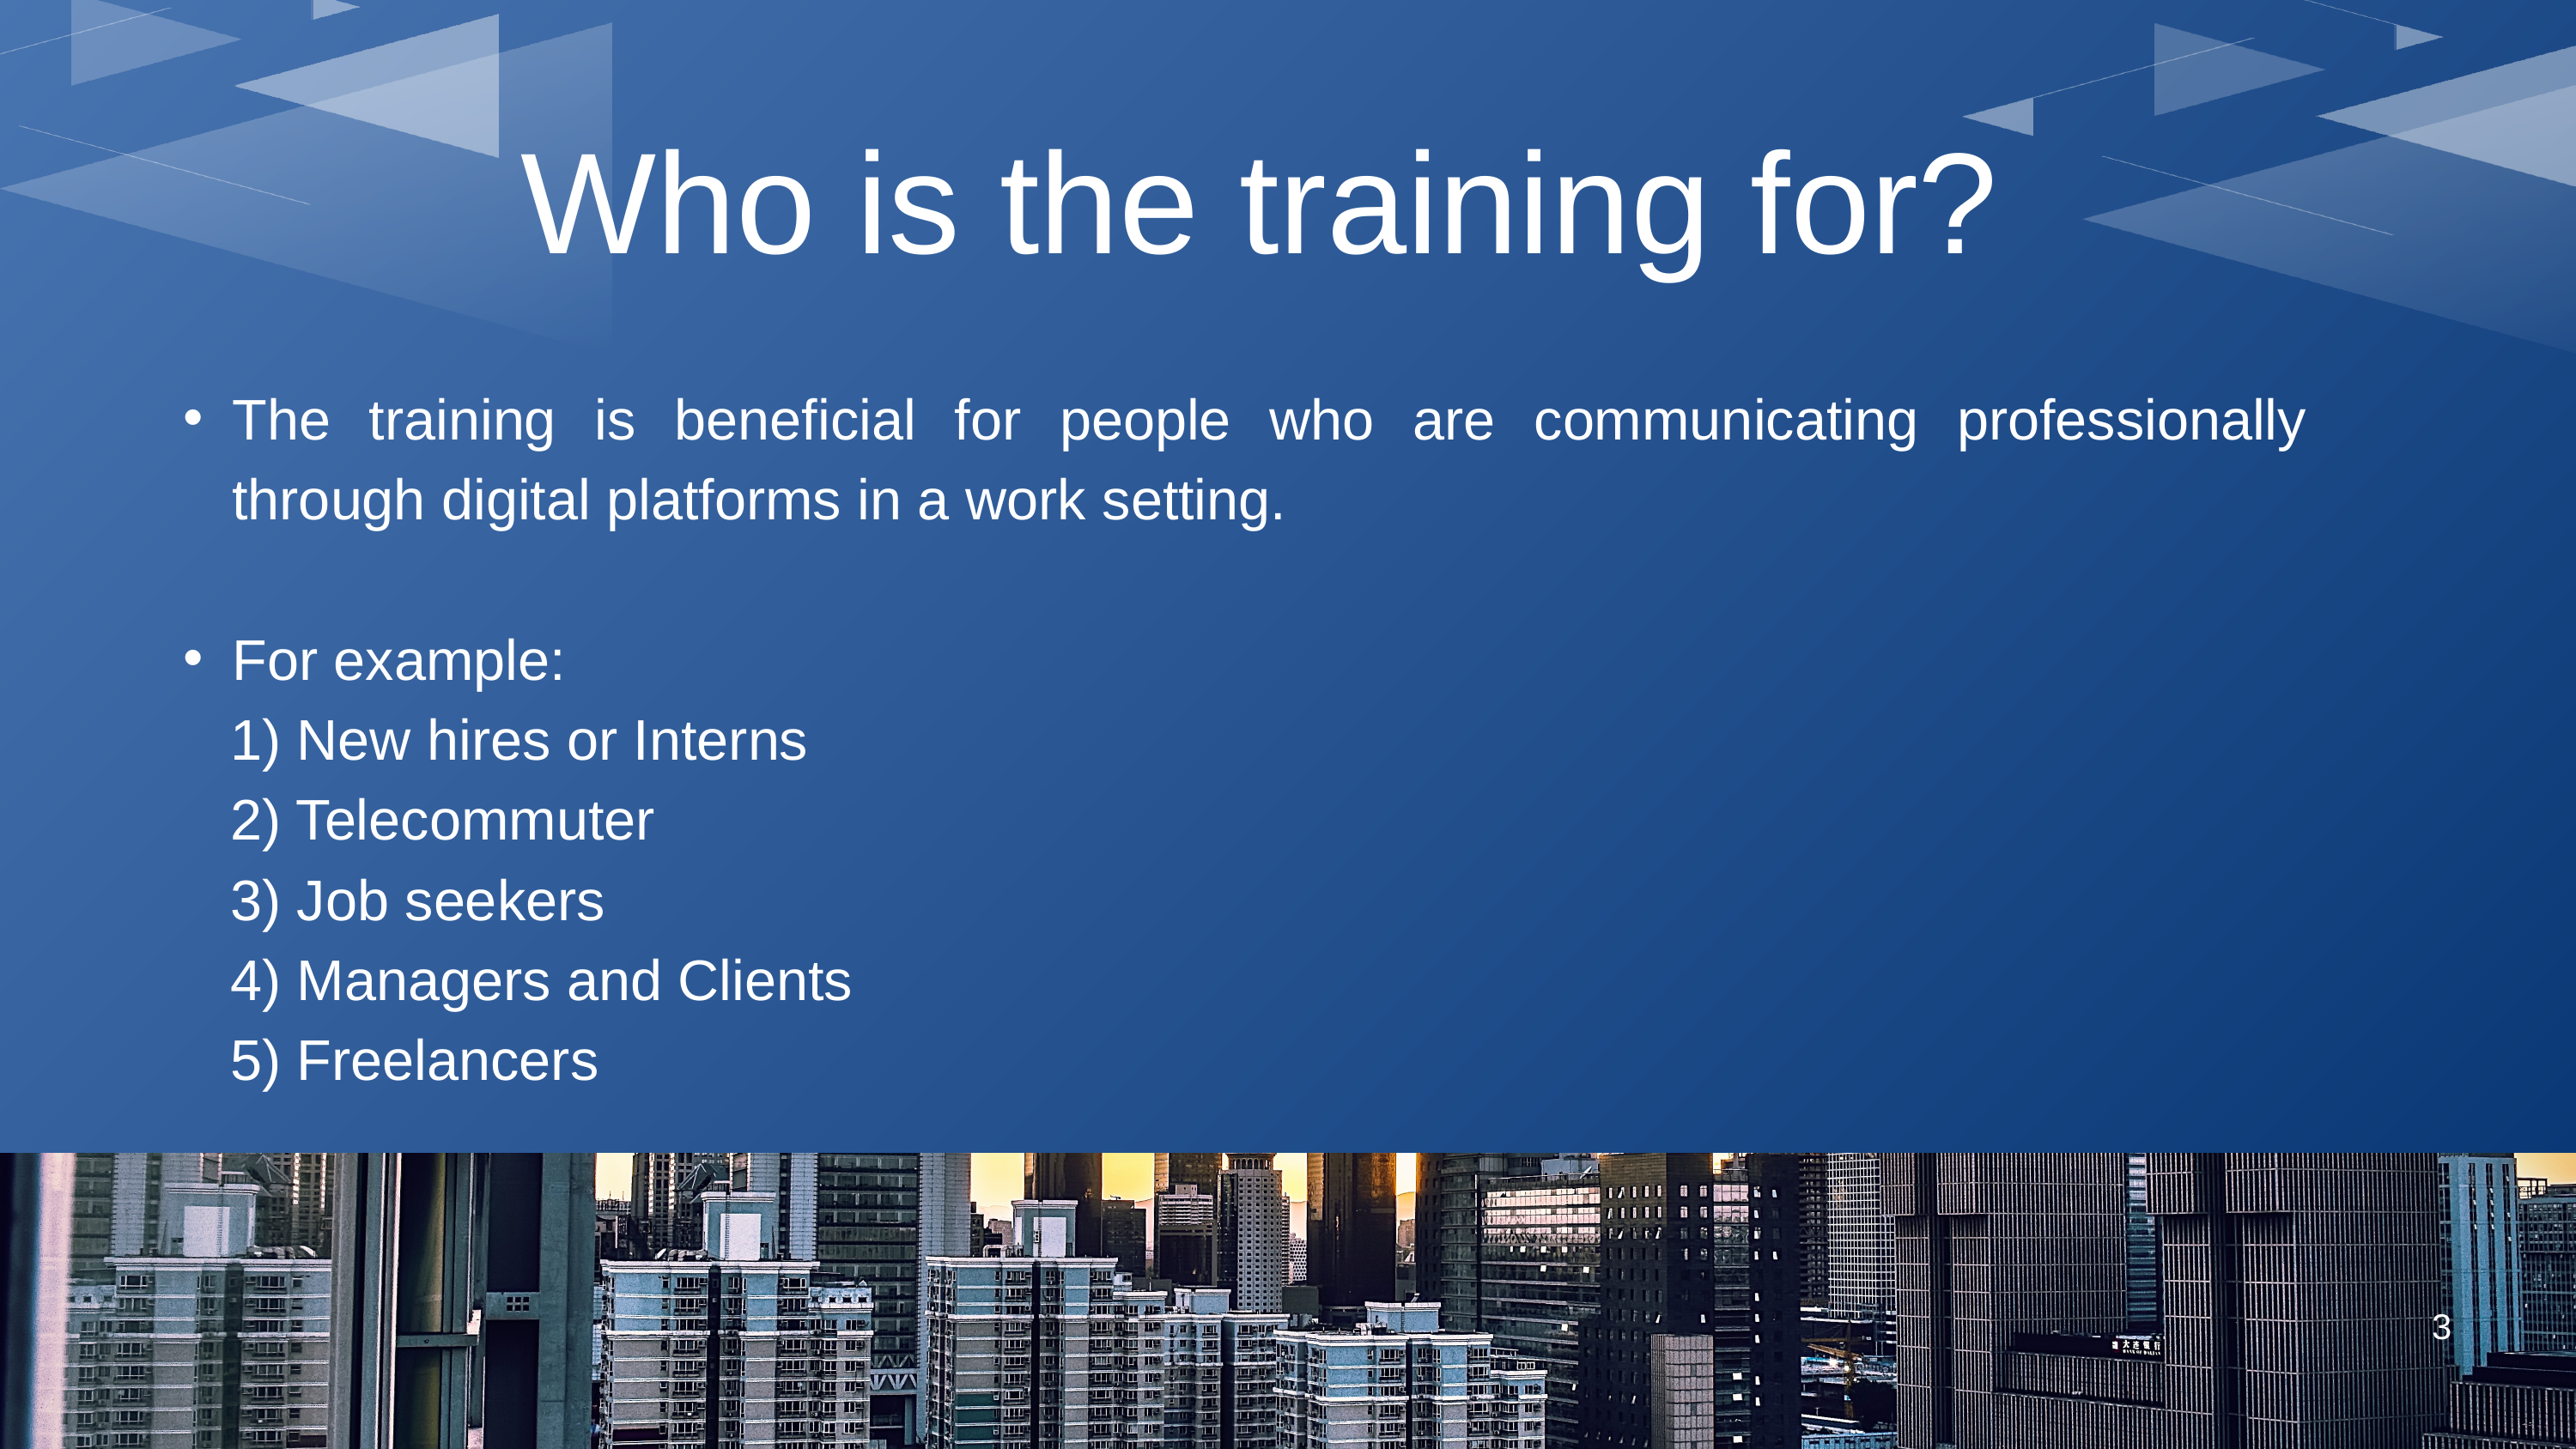

Who is the training for?
The training is beneficial for people who are communicating professionally through digital platforms in a work setting.

For example:
      1) New hires or Interns
      2) Telecommuter
      3) Job seekers
      4) Managers and Clients
      5) Freelancers

3